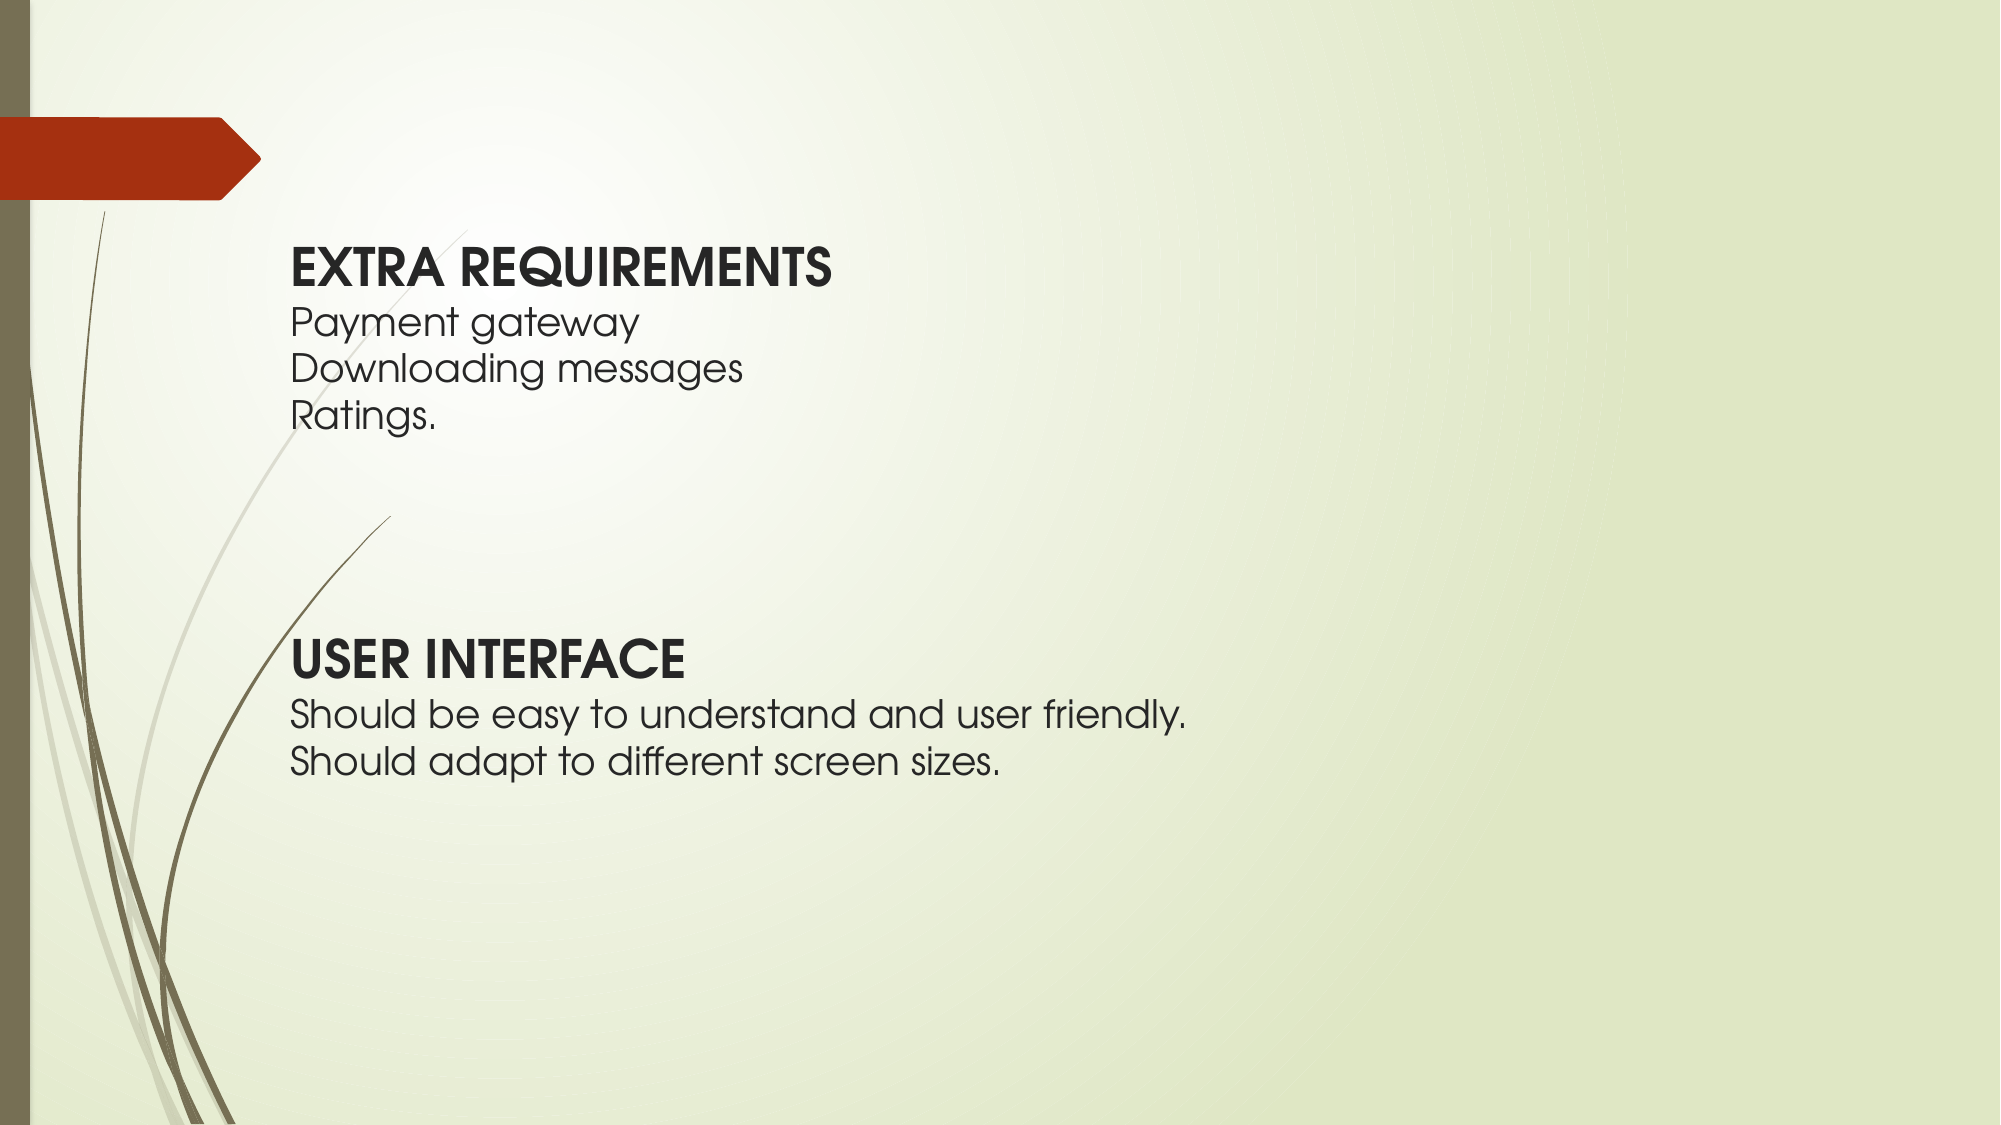

# EXTRA REQUIREMENTS Payment gateway Downloading messages Ratings. USER INTERFACE Should be easy to understand and user friendly. Should adapt to different screen sizes.